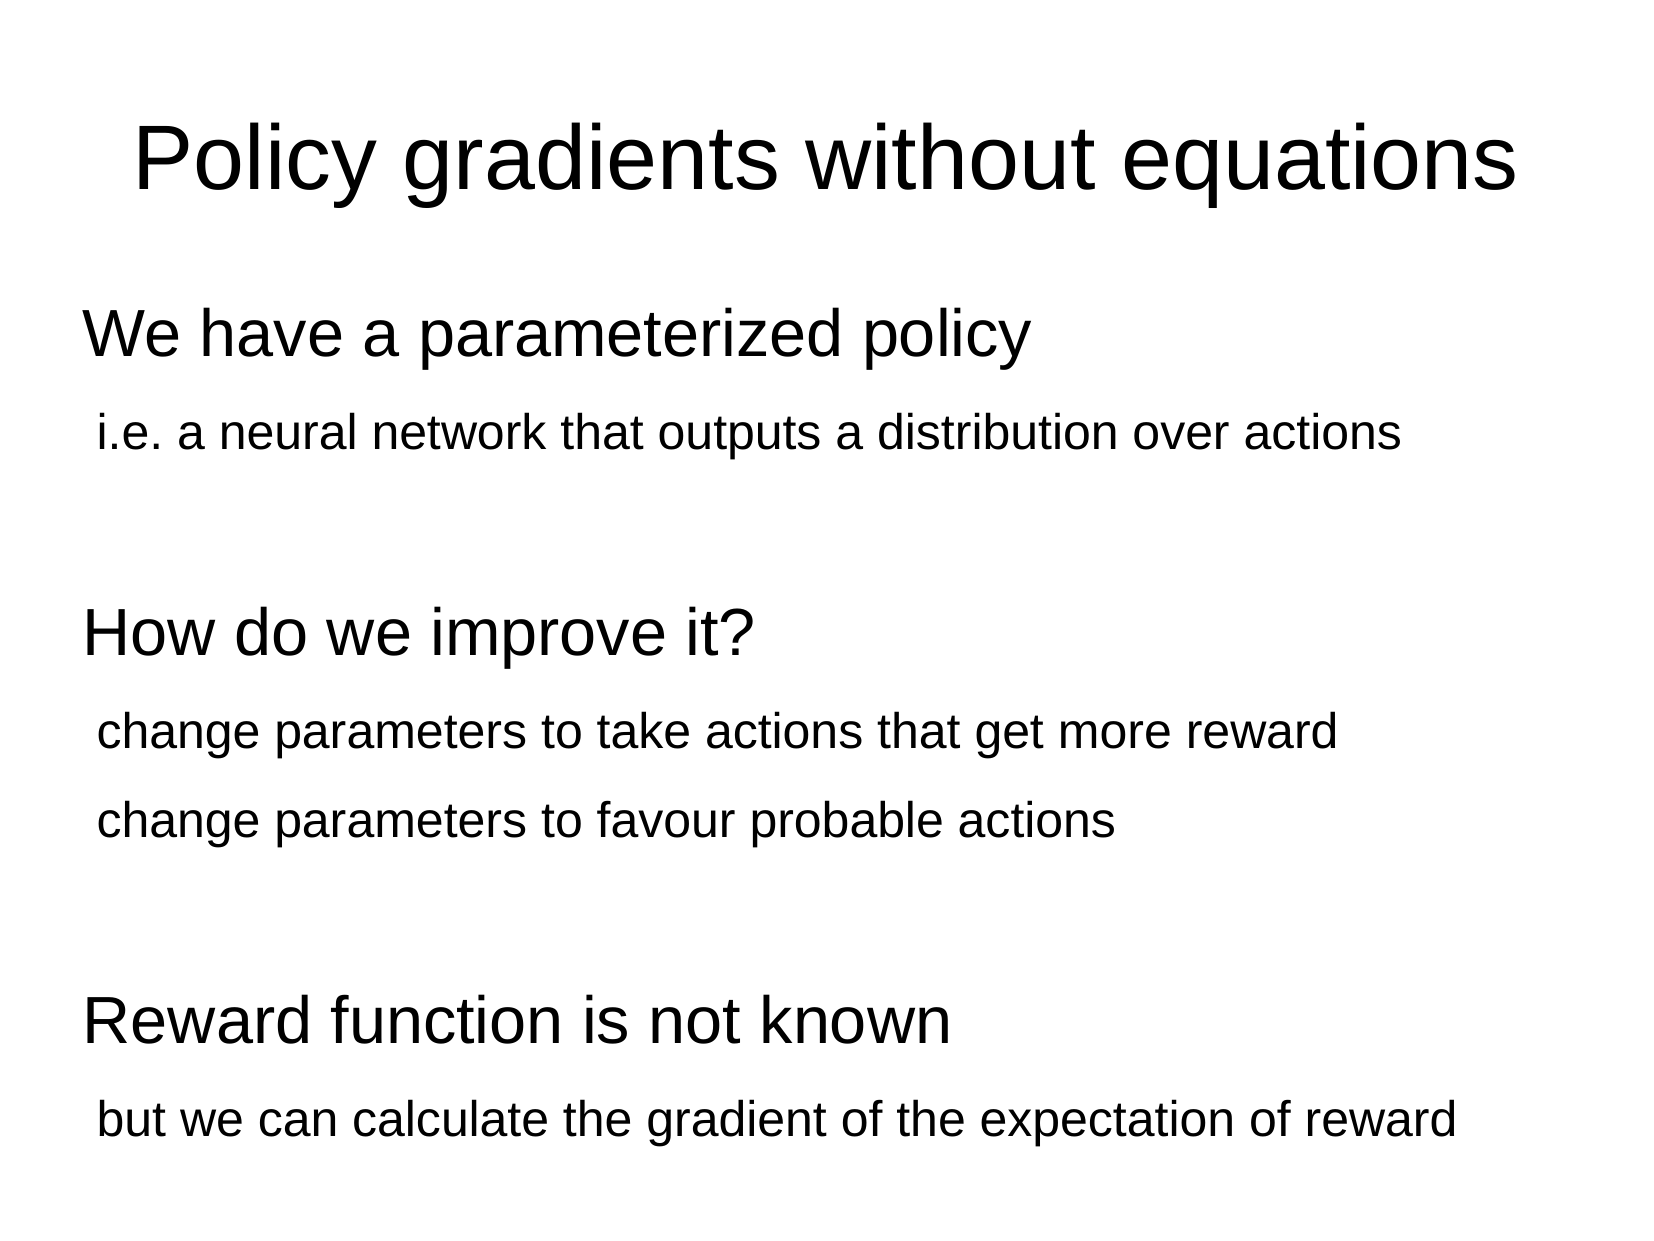

Policy gradients without equations
We have a parameterized policy
 i.e. a neural network that outputs a distribution over actions

How do we improve it?
 change parameters to take actions that get more reward
 change parameters to favour probable actions

Reward function is not known
 but we can calculate the gradient of the expectation of reward